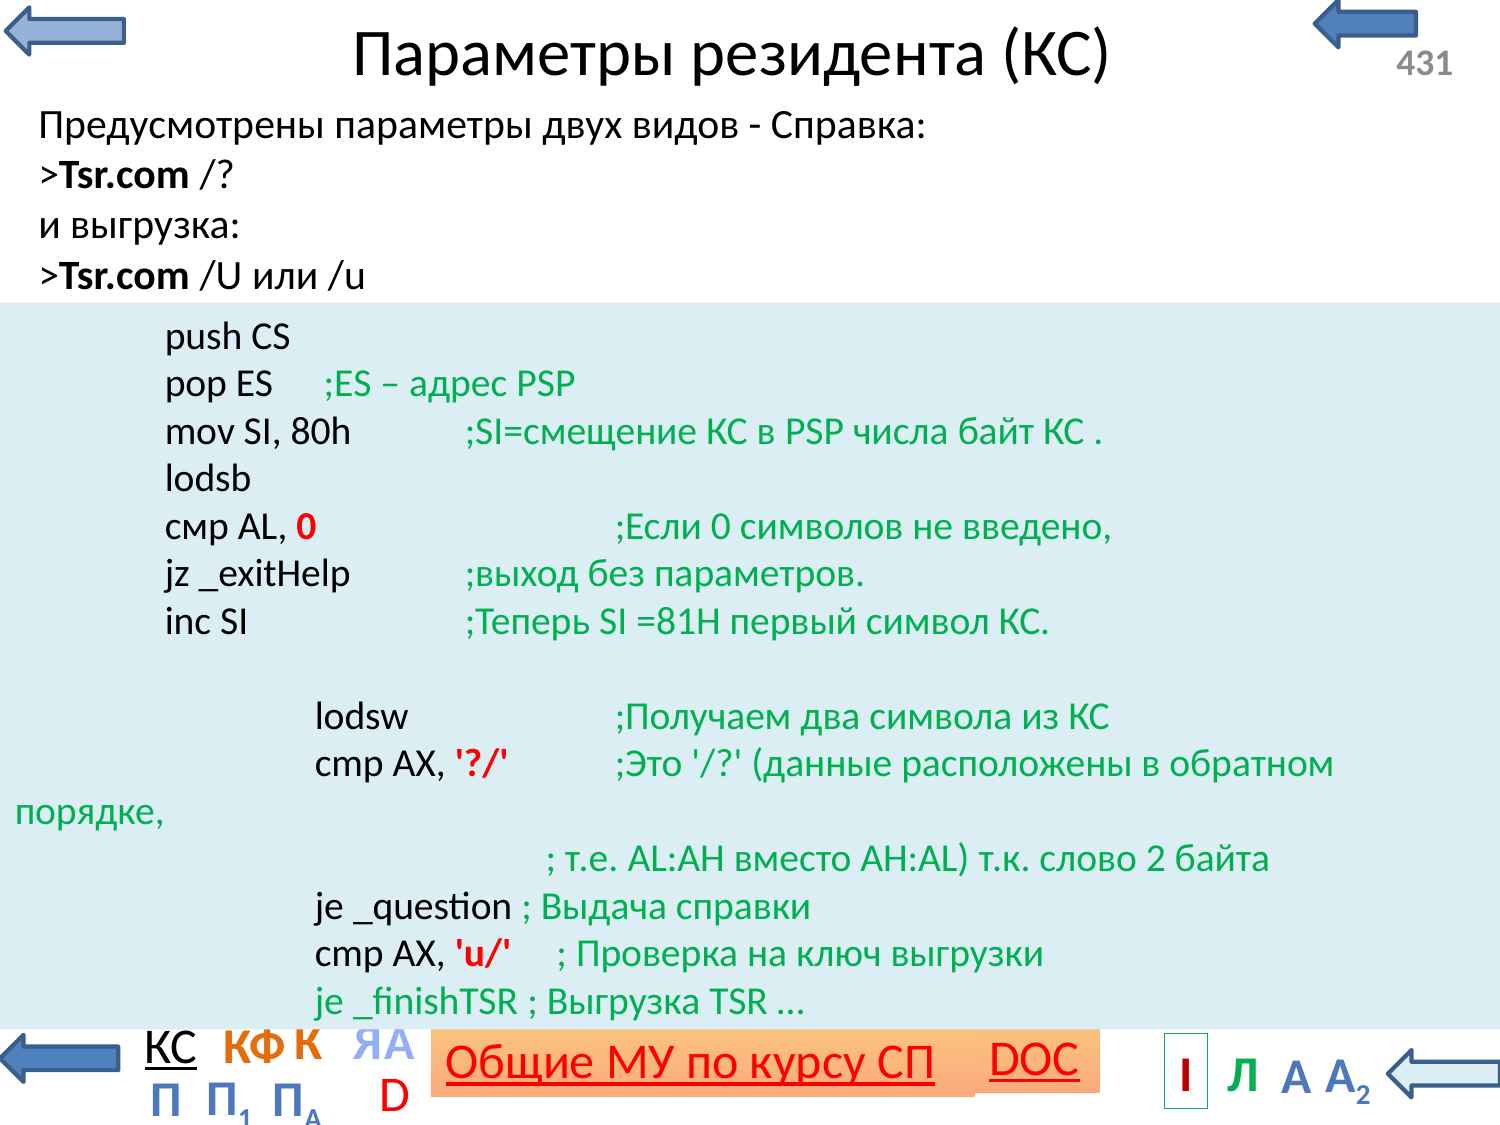

# Параметры резидента (КС)
Предусмотрены параметры двух видов - Справка:
>Tsr.com /?
и выгрузка:
>Tsr.com /U или /u
	push CS
	pop ES	 ;ES – адрес PSP
	mov SI, 80h   	;SI=смещение КС в PSP числа байт КС .
	lodsb
	смр AL, 0		;Если 0 символов не введено,
	jz _exitHelp   	;выход без параметров.
	inc SI       		;Теперь SI =81Н первый символ КС.

		lodsw       	;Получаем два символа из КС
		cmp AX, '?/' 	;Это '/?' (данные расположены в обратном порядке,
                                                           ; т.е. AL:AH вместо AH:AL) т.к. слово 2 байта
		je _question ; Выдача справки
		cmp AX, 'u/'     ; Проверка на ключ выгрузки
		je _finishTSR ; Выгрузка TSR …